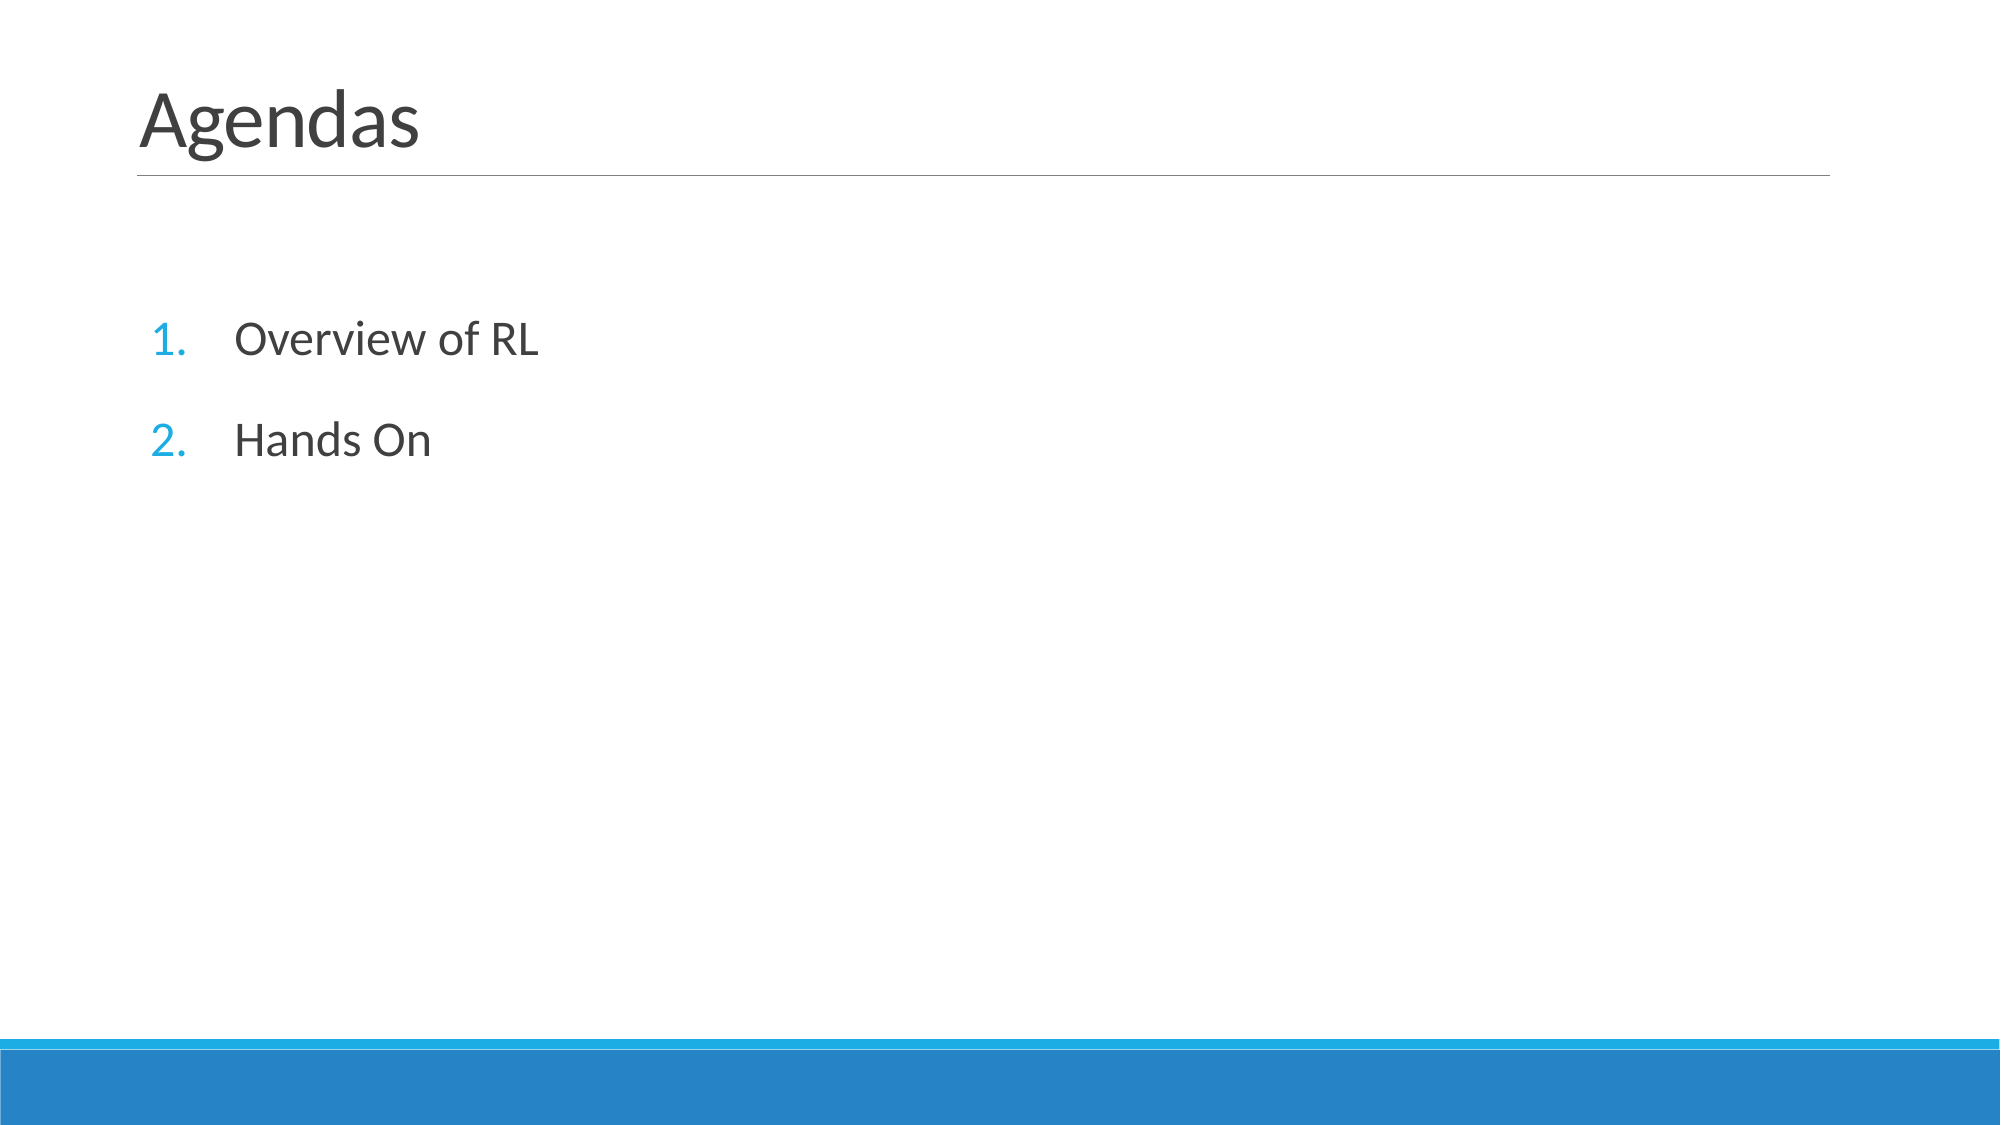

# Agendas

Overview of RL
Hands On